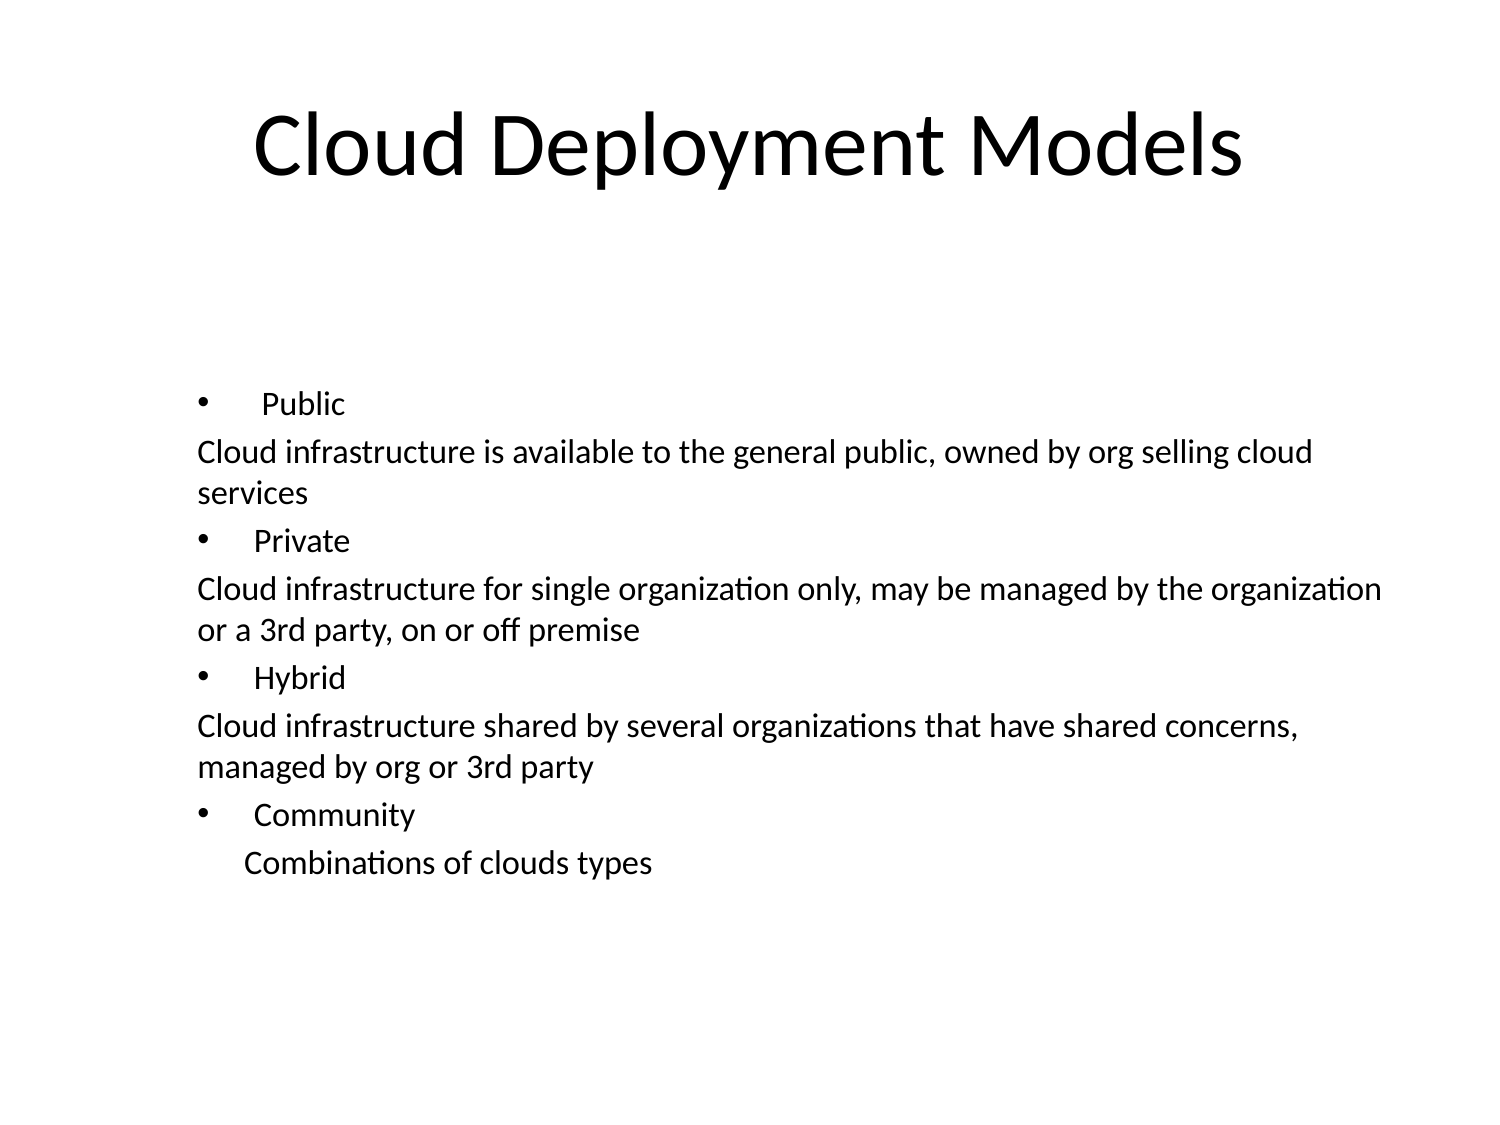

# Cloud Deployment Models
 Public
Cloud infrastructure is available to the general public, owned by org selling cloud services
Private
Cloud infrastructure for single organization only, may be managed by the organization or a 3rd party, on or off premise
Hybrid
Cloud infrastructure shared by several organizations that have shared concerns, managed by org or 3rd party
Community
      Combinations of clouds types